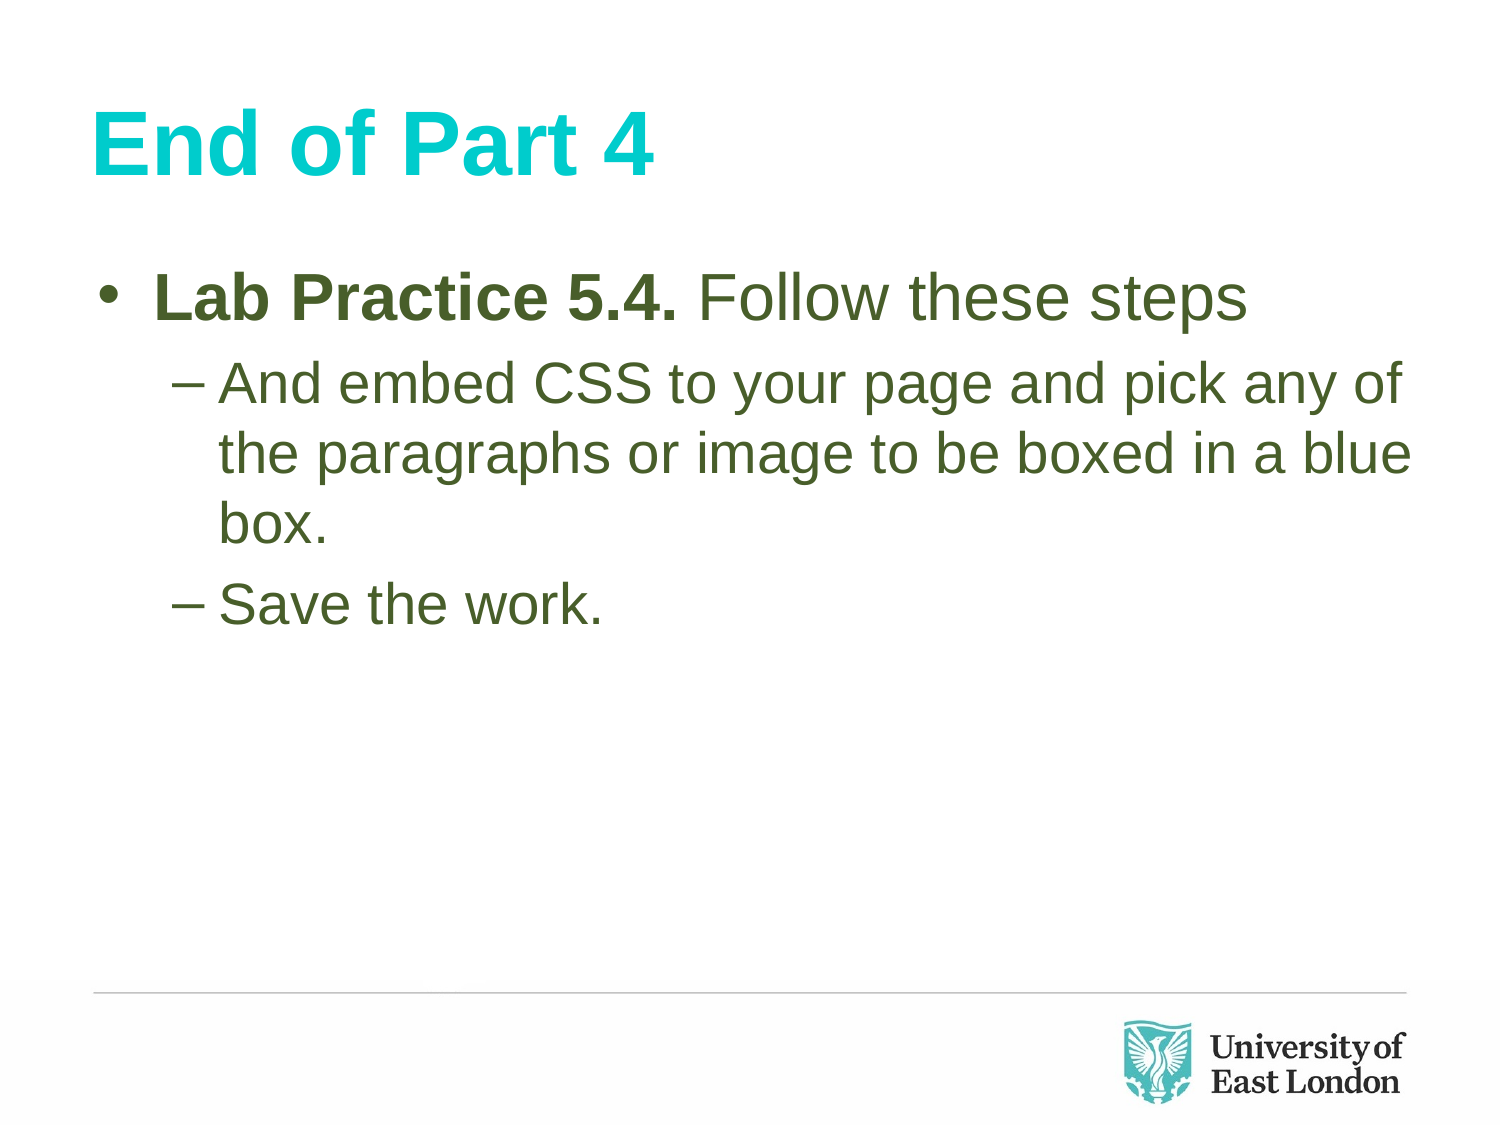

# End of Part 4
Lab Practice 5.4. Follow these steps
And embed CSS to your page and pick any of the paragraphs or image to be boxed in a blue box.
Save the work.